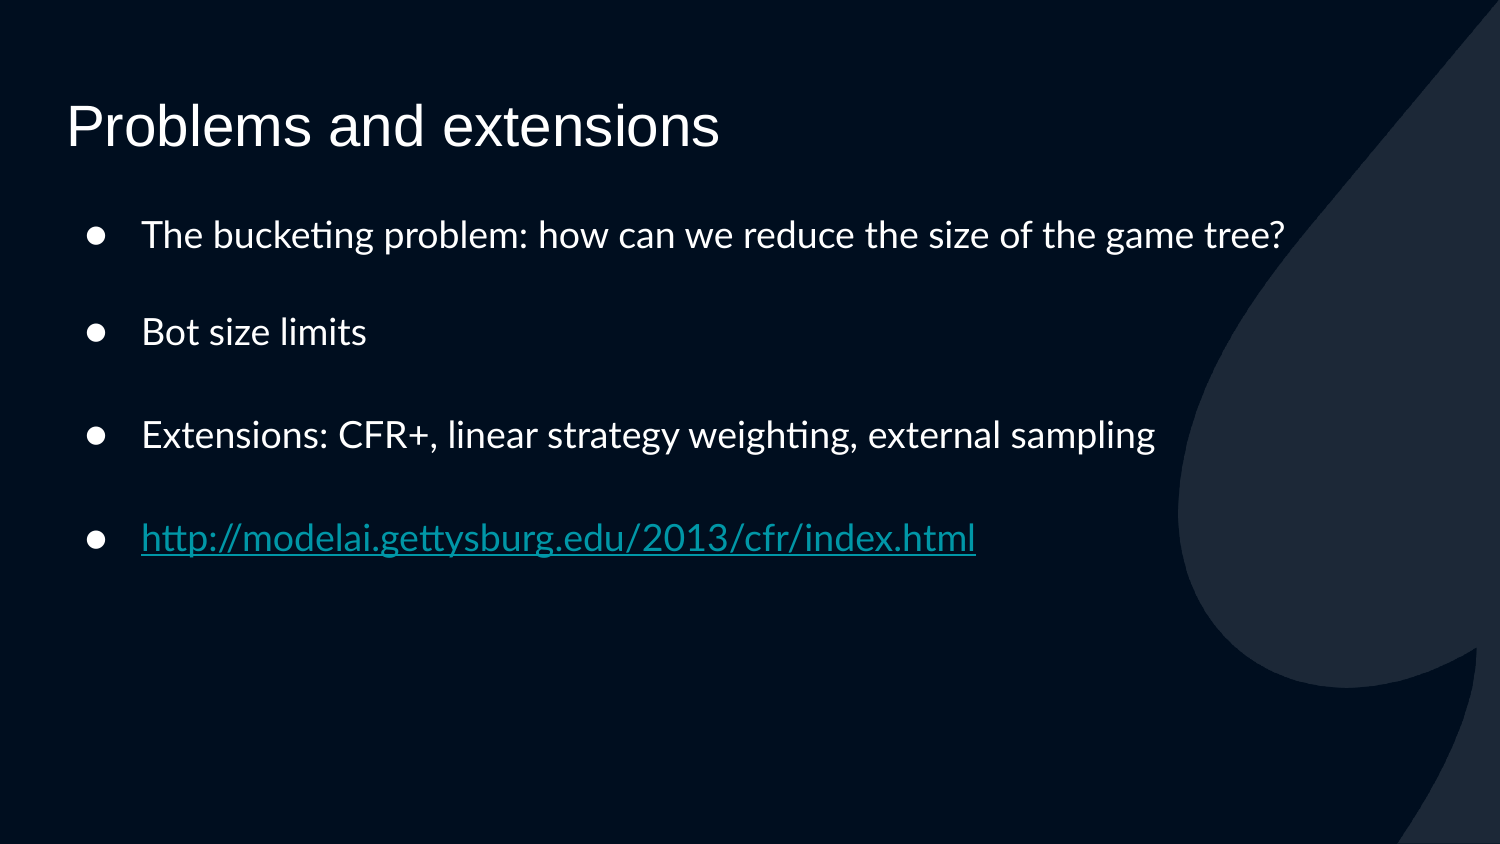

# Problems and extensions
The bucketing problem: how can we reduce the size of the game tree?
Bot size limits
Extensions: CFR+, linear strategy weighting, external sampling
http://modelai.gettysburg.edu/2013/cfr/index.html